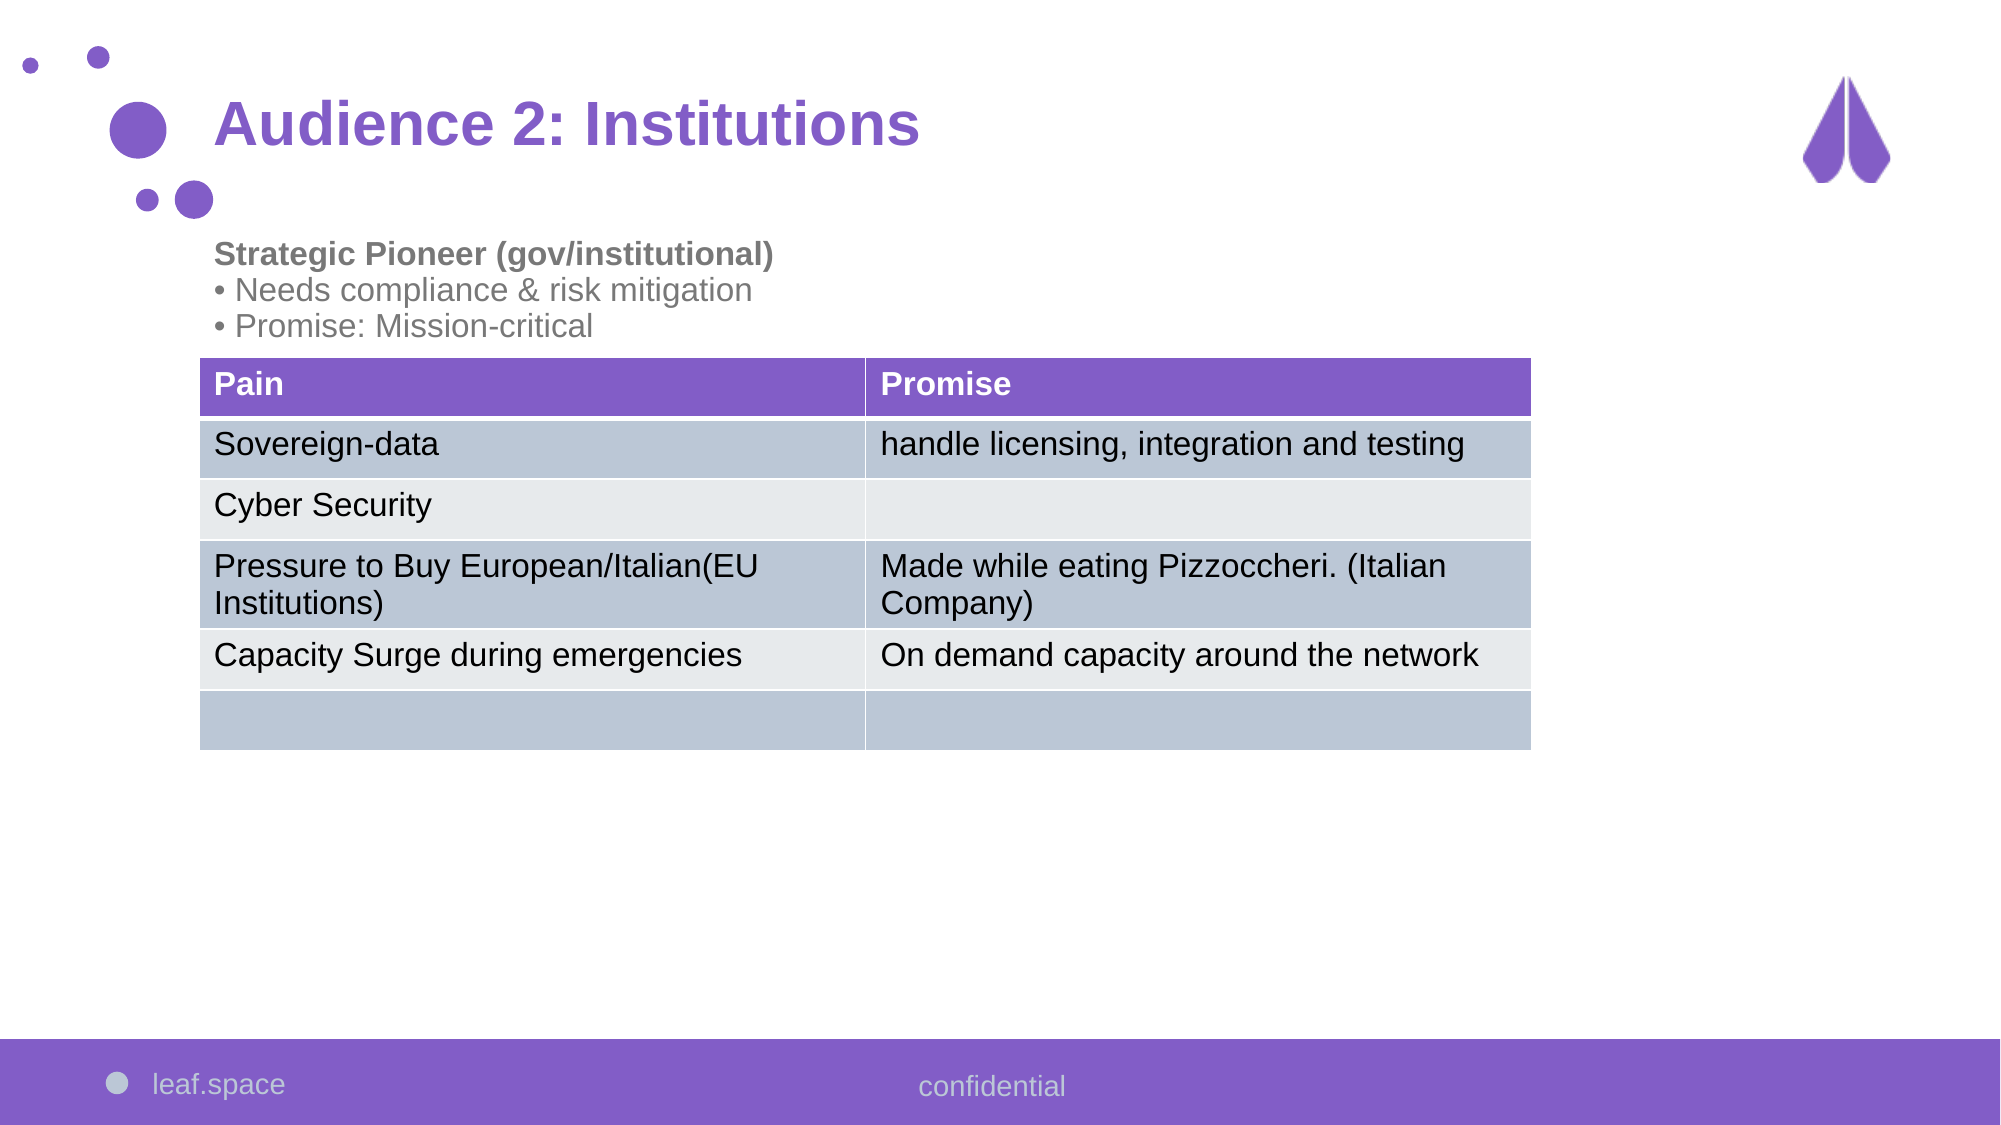

# Audience 2: Institutions
Strategic Pioneer (gov/institutional)
• Needs compliance & risk mitigation
• Promise: Mission-critical
| Pain | Promise |
| --- | --- |
| Sovereign-data | handle licensing, integration and testing |
| Cyber Security |  |
| Pressure to Buy European/Italian(EU Institutions) | Made while eating Pizzoccheri. (Italian Company) |
| Capacity Surge during emergencies | On demand capacity around the network |
|  |  |